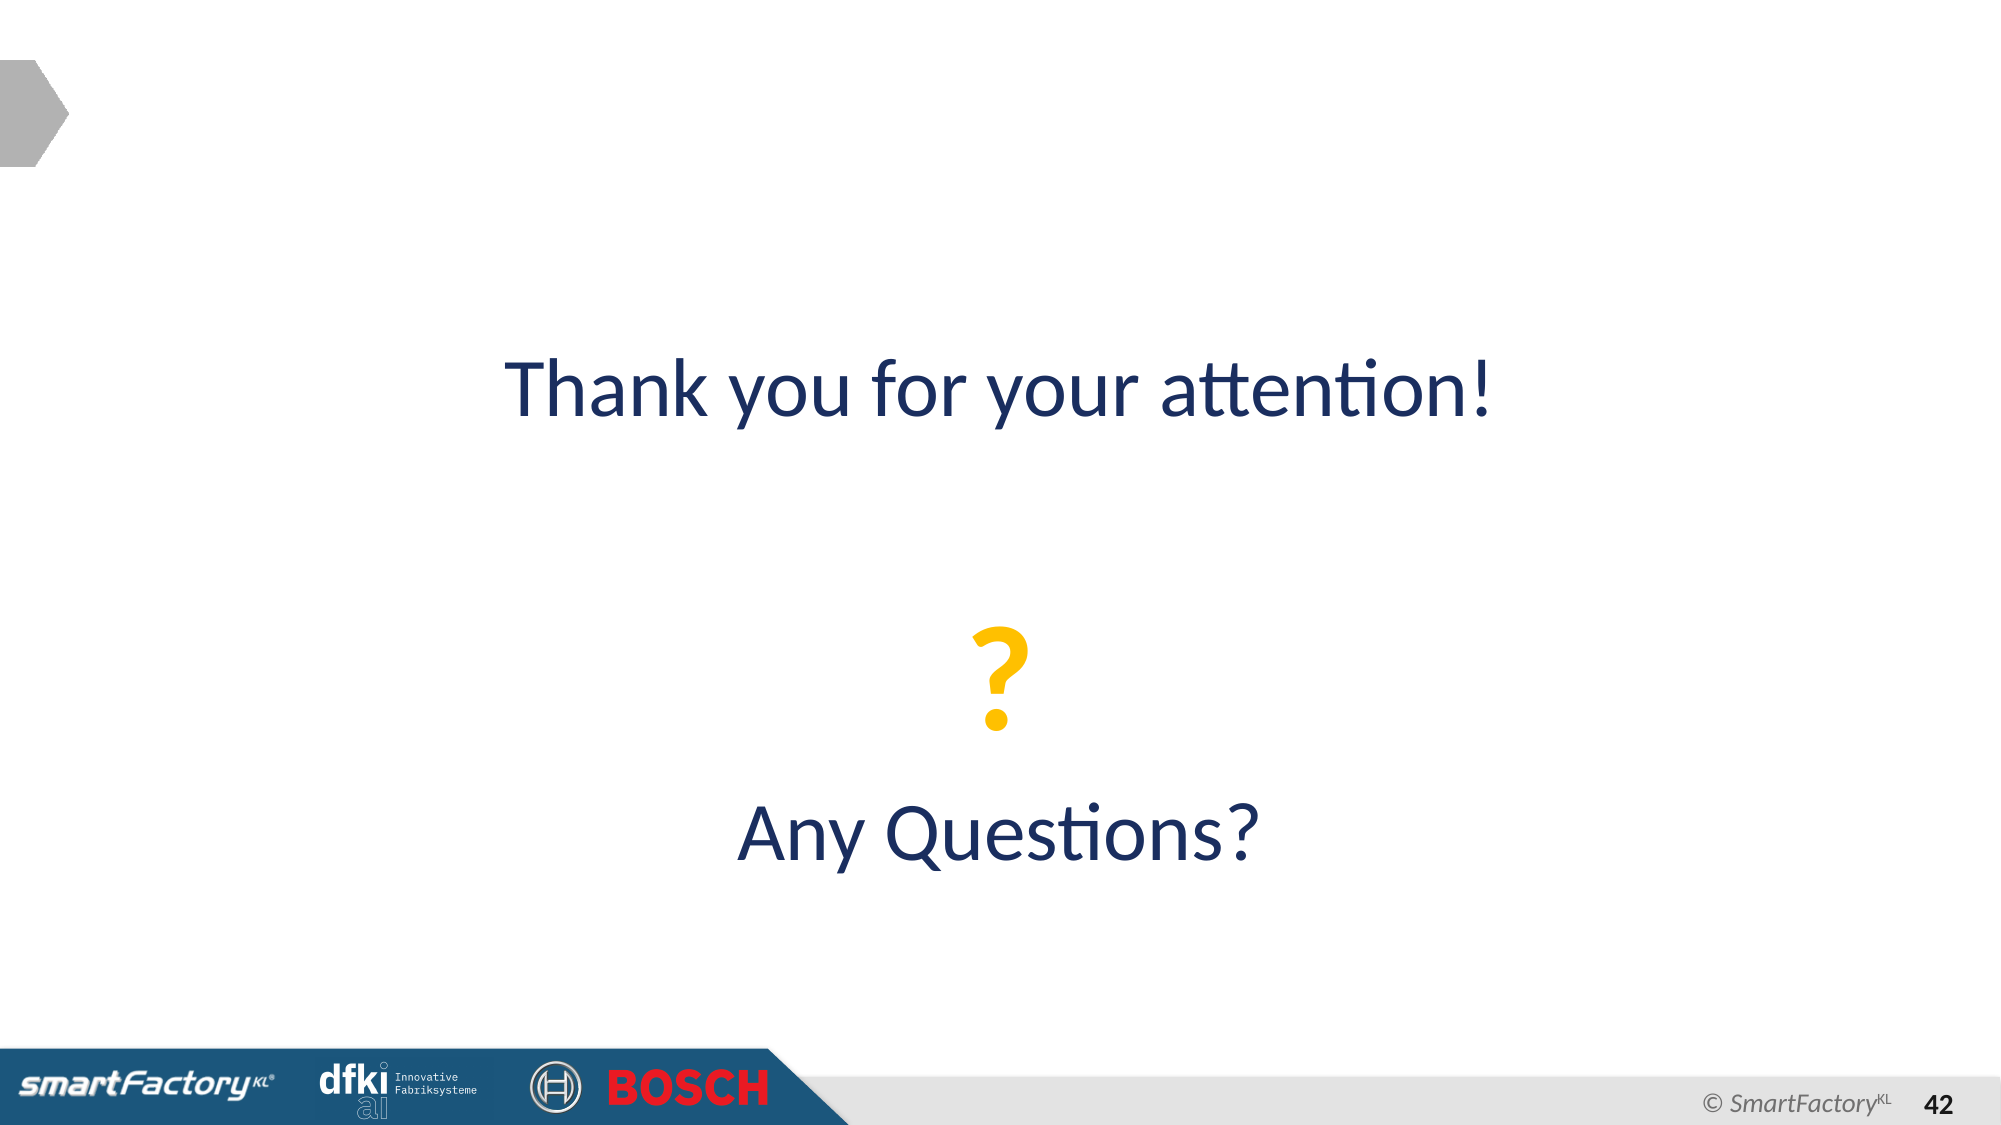

Thank you for your attention!

?
Any Questions?